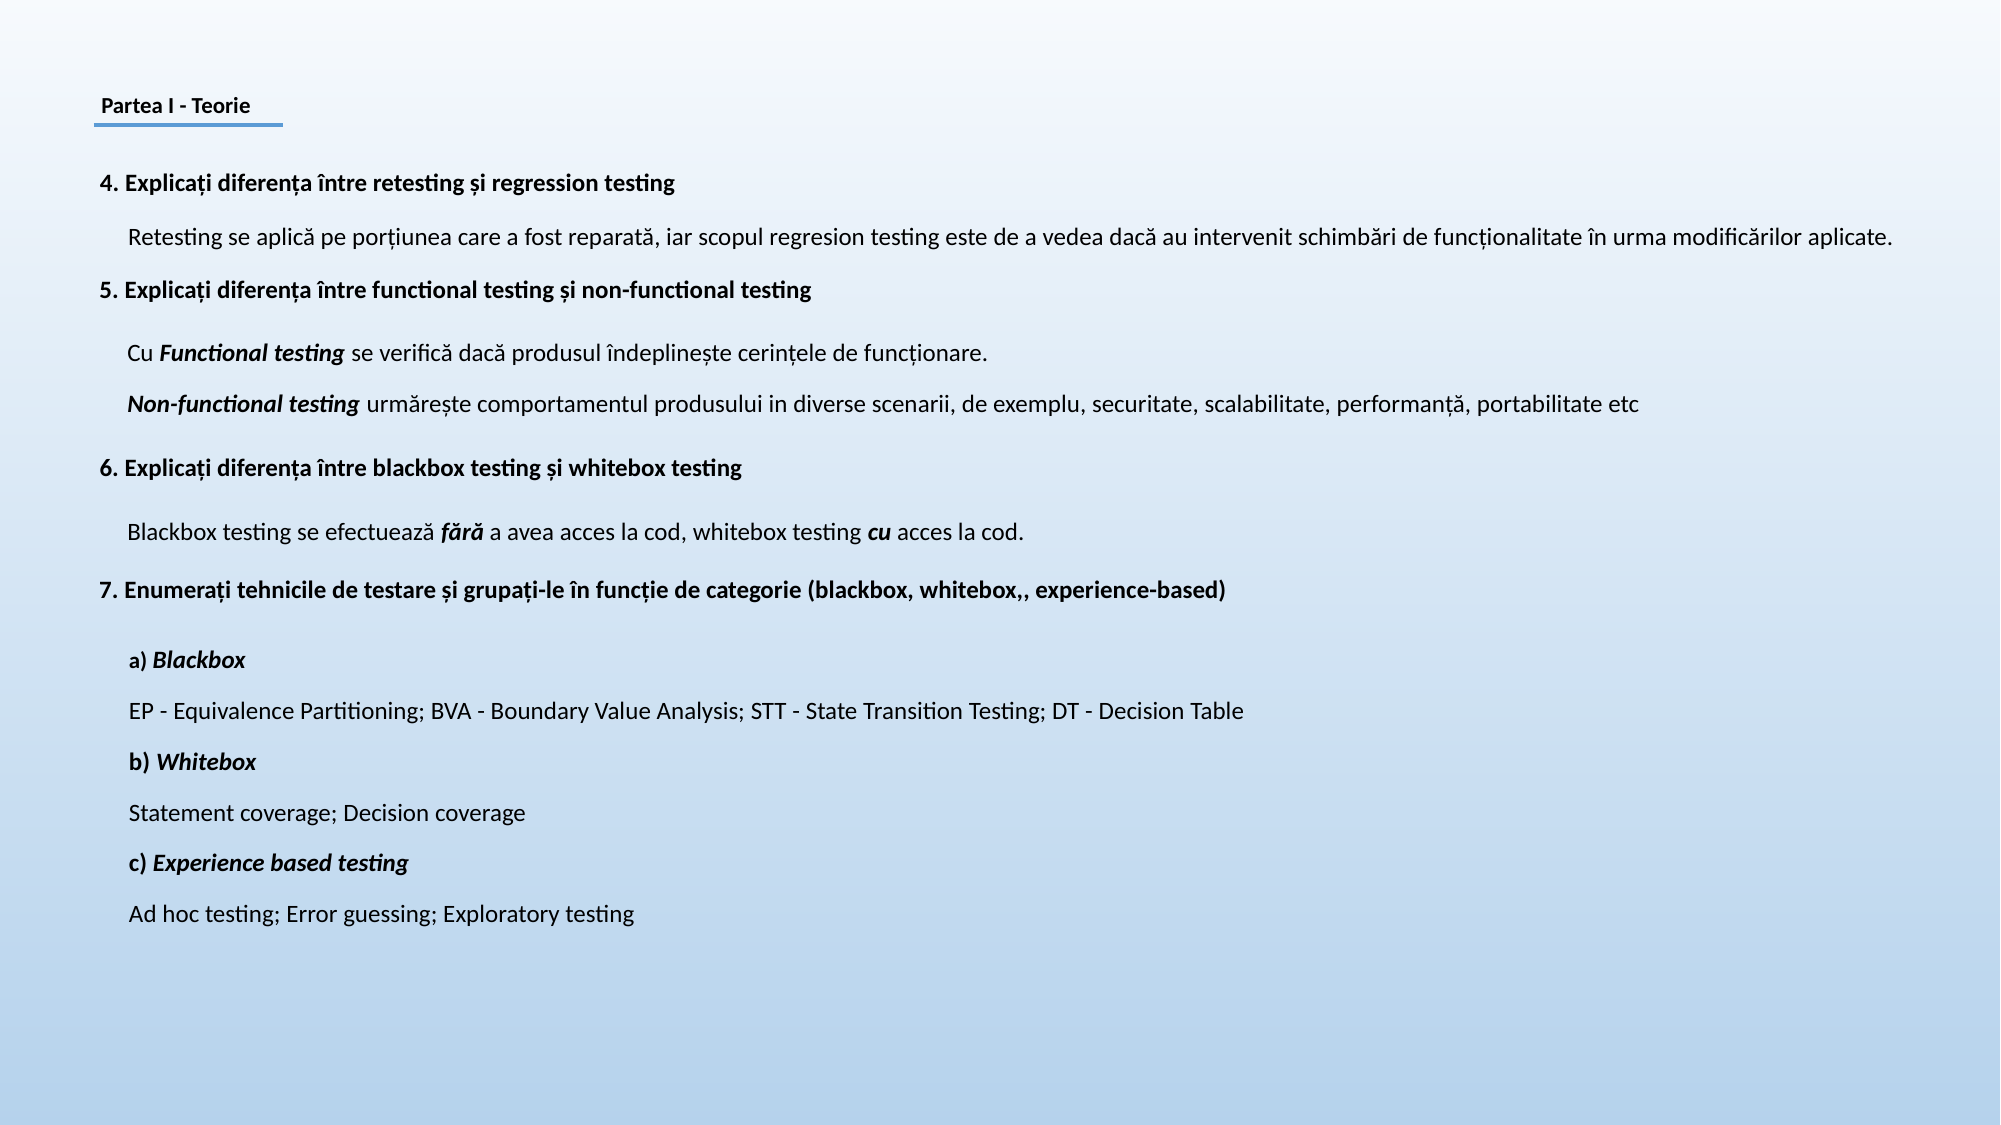

Partea I - Teorie

4. Explicați diferența între retesting și regression testing
Retesting se aplică pe porțiunea care a fost reparată, iar scopul regresion testing este de a vedea dacă au intervenit schimbări de funcționalitate în urma modificărilor aplicate.
5. Explicați diferența între functional testing și non-functional testing
Cu Functional testing se verifică dacă produsul îndeplinește cerințele de funcționare.
Non-functional testing urmărește comportamentul produsului in diverse scenarii, de exemplu, securitate, scalabilitate, performanță, portabilitate etc
6. Explicați diferența între blackbox testing și whitebox testing
Blackbox testing se efectuează fără a avea acces la cod, whitebox testing cu acces la cod.
7. Enumerați tehnicile de testare și grupați-le în funcție de categorie (blackbox, whitebox,, experience-based)
a) Blackbox
EP - Equivalence Partitioning; BVA - Boundary Value Analysis; STT - State Transition Testing; DT - Decision Table
b) Whitebox
Statement coverage; Decision coverage
c) Experience based testing
Ad hoc testing; Error guessing; Exploratory testing